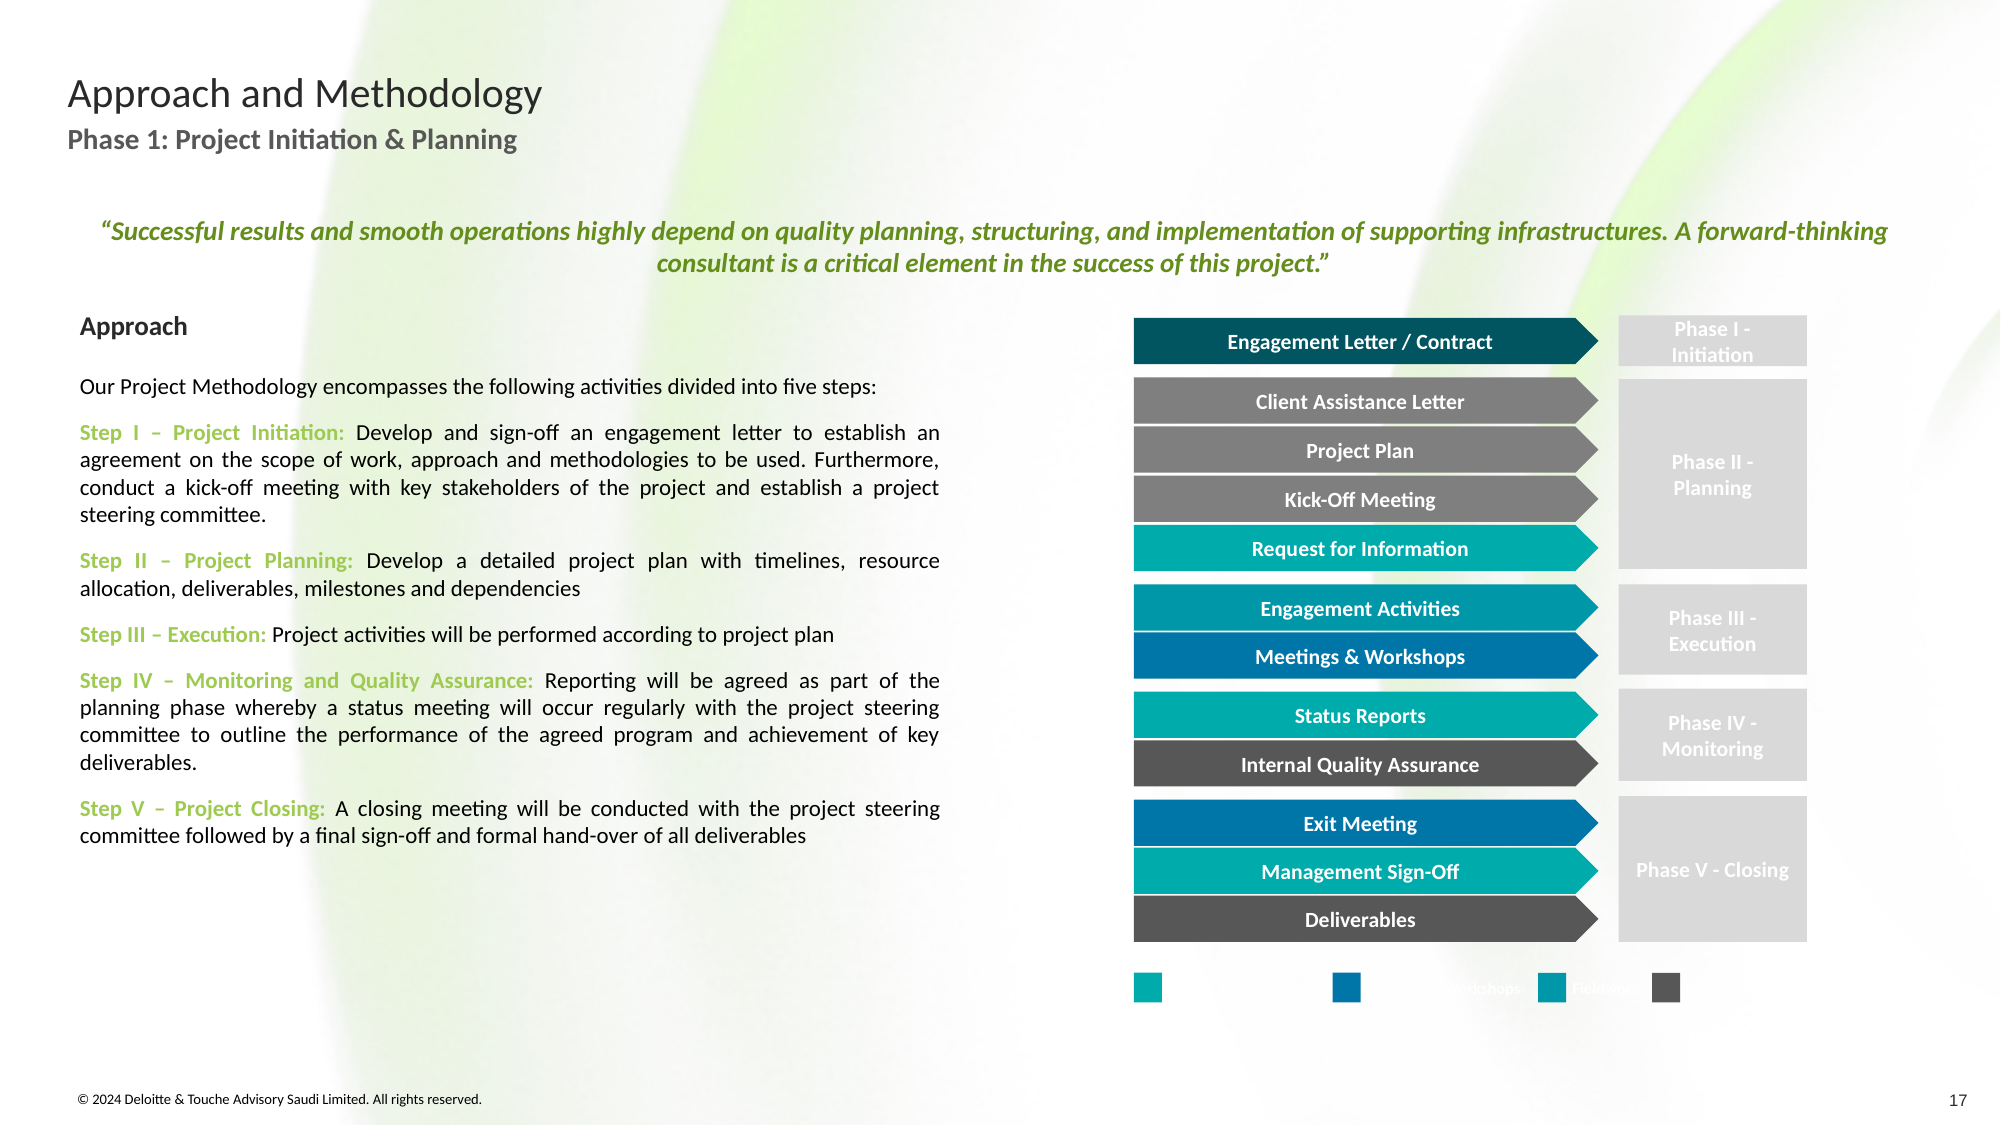

Approach and Methodology
Phase 1: Project Initiation & Planning
“Successful results and smooth operations highly depend on quality planning, structuring, and implementation of supporting infrastructures. A forward-thinking consultant is a critical element in the success of this project.”
Approach

Our Project Methodology encompasses the following activities divided into five steps:
Step I – Project Initiation: Develop and sign-off an engagement letter to establish an agreement on the scope of work, approach and methodologies to be used. Furthermore, conduct a kick-off meeting with key stakeholders of the project and establish a project steering committee.
Step II – Project Planning: Develop a detailed project plan with timelines, resource allocation, deliverables, milestones and dependencies
Step III – Execution: Project activities will be performed according to project plan
Step IV – Monitoring and Quality Assurance: Reporting will be agreed as part of the planning phase whereby a status meeting will occur regularly with the project steering committee to outline the performance of the agreed program and achievement of key deliverables.
Step V – Project Closing: A closing meeting will be conducted with the project steering committee followed by a final sign-off and formal hand-over of all deliverables
Phase I - Initiation
Engagement Letter / Contract
Client Assistance Letter
Project Plan
Kick-Off Meeting
Request for Information
Phase II - Planning
Engagement Activities
Meetings & Workshops
Phase III - Execution
Phase IV - Monitoring
Status Reports
Internal Quality Assurance
Phase V - Closing
Exit Meeting
Management Sign-Off
Deliverables
Project Management

Meetings / Workshops

Fieldwork

Quality Assurance